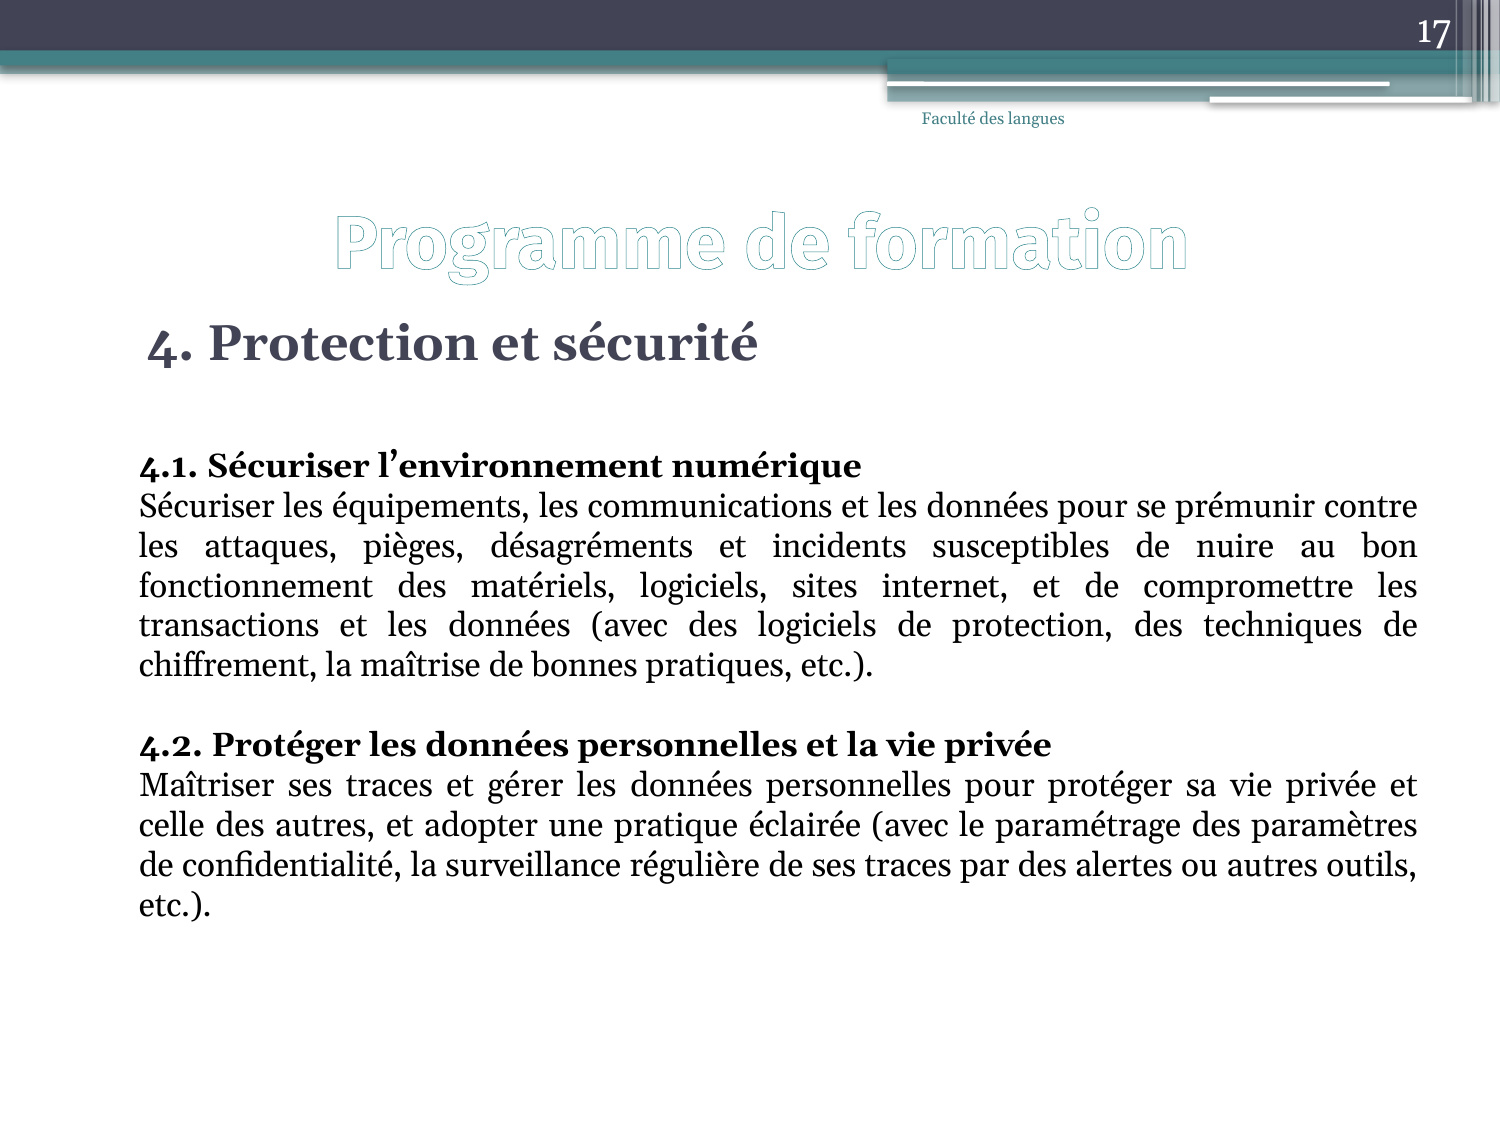

17
Faculté des langues
# Programme de formation
4. Protection et sécurité

4.1. Sécuriser l’environnement numérique
Sécuriser les équipements, les communications et les données pour se prémunir contre les attaques, pièges, désagréments et incidents susceptibles de nuire au bon fonctionnement des matériels, logiciels, sites internet, et de compromettre les transactions et les données (avec des logiciels de protection, des techniques de chiffrement, la maîtrise de bonnes pratiques, etc.).

4.2. Protéger les données personnelles et la vie privée
Maîtriser ses traces et gérer les données personnelles pour protéger sa vie privée et celle des autres, et adopter une pratique éclairée (avec le paramétrage des paramètres de confidentialité, la surveillance régulière de ses traces par des alertes ou autres outils, etc.).